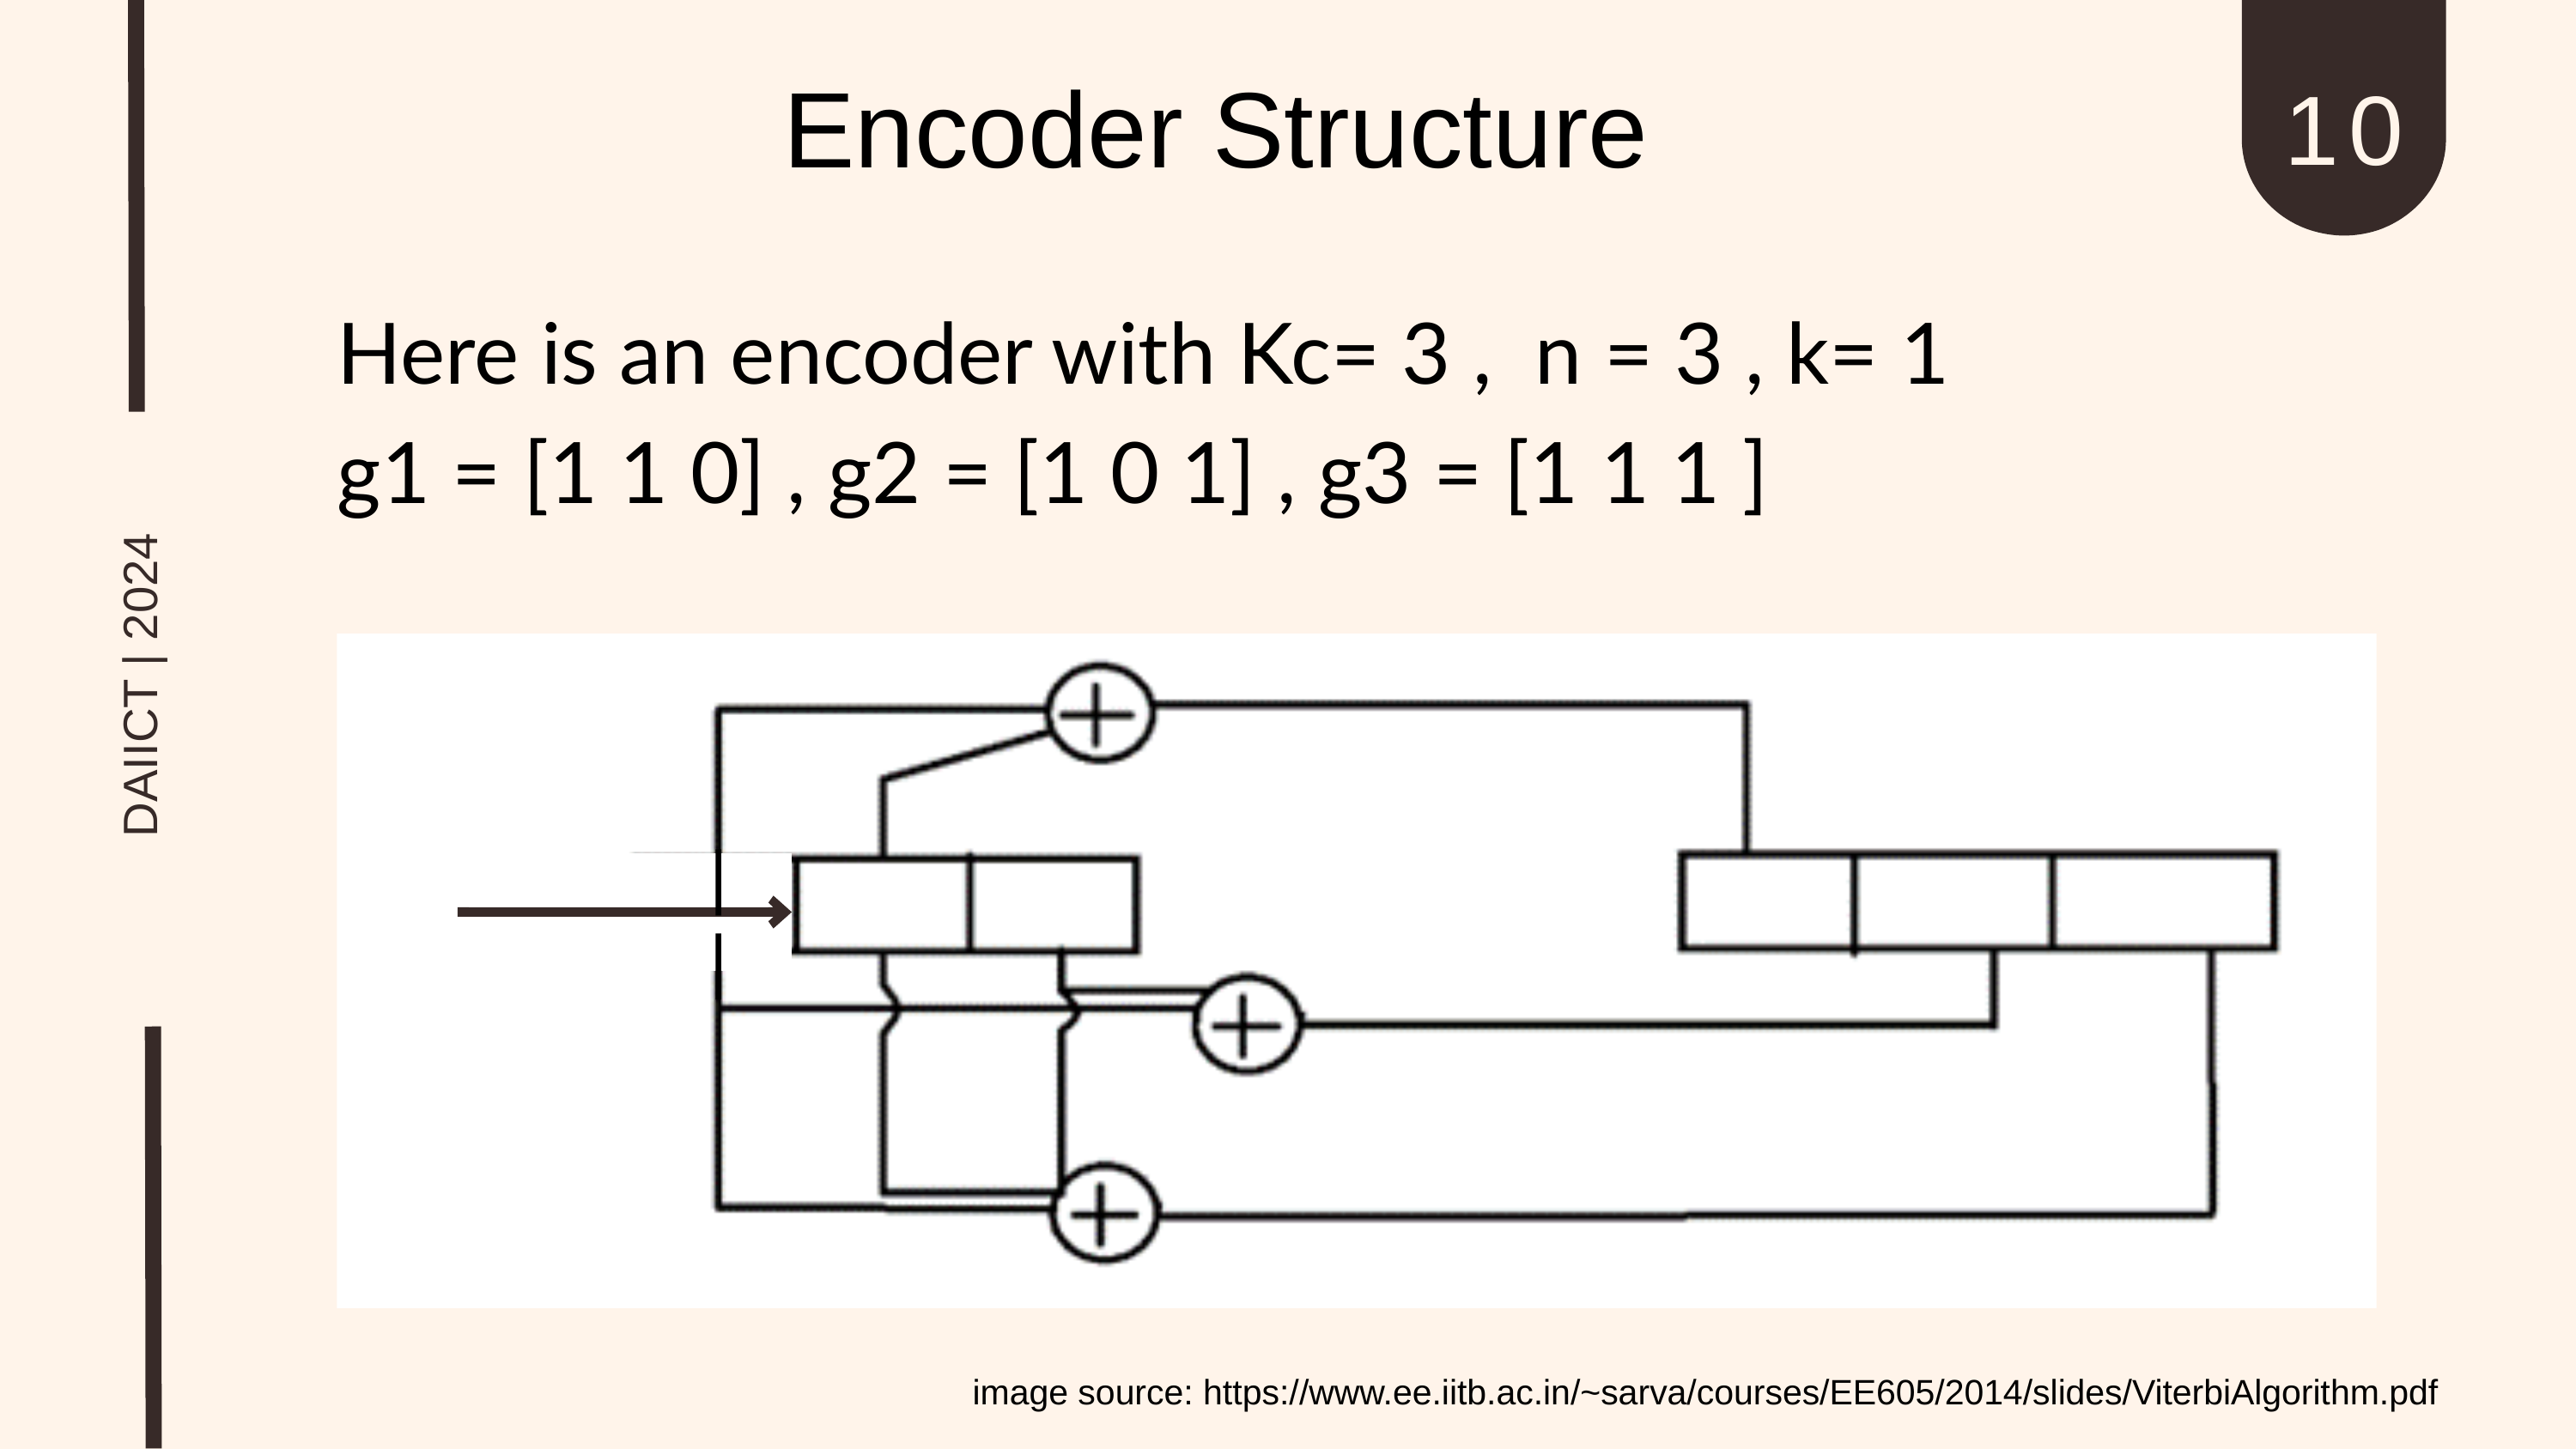

10

Encoder Structure
Here is an encoder with Kc= 3 ,  n = 3 , k= 1
g1 = [1 1 0] , g2 = [1 0 1] , g3 = [1 1 1 ]

DAIICT | 2024
|

|

image source: https://www.ee.iitb.ac.in/~sarva/courses/EE605/2014/slides/ViterbiAlgorithm.pdf